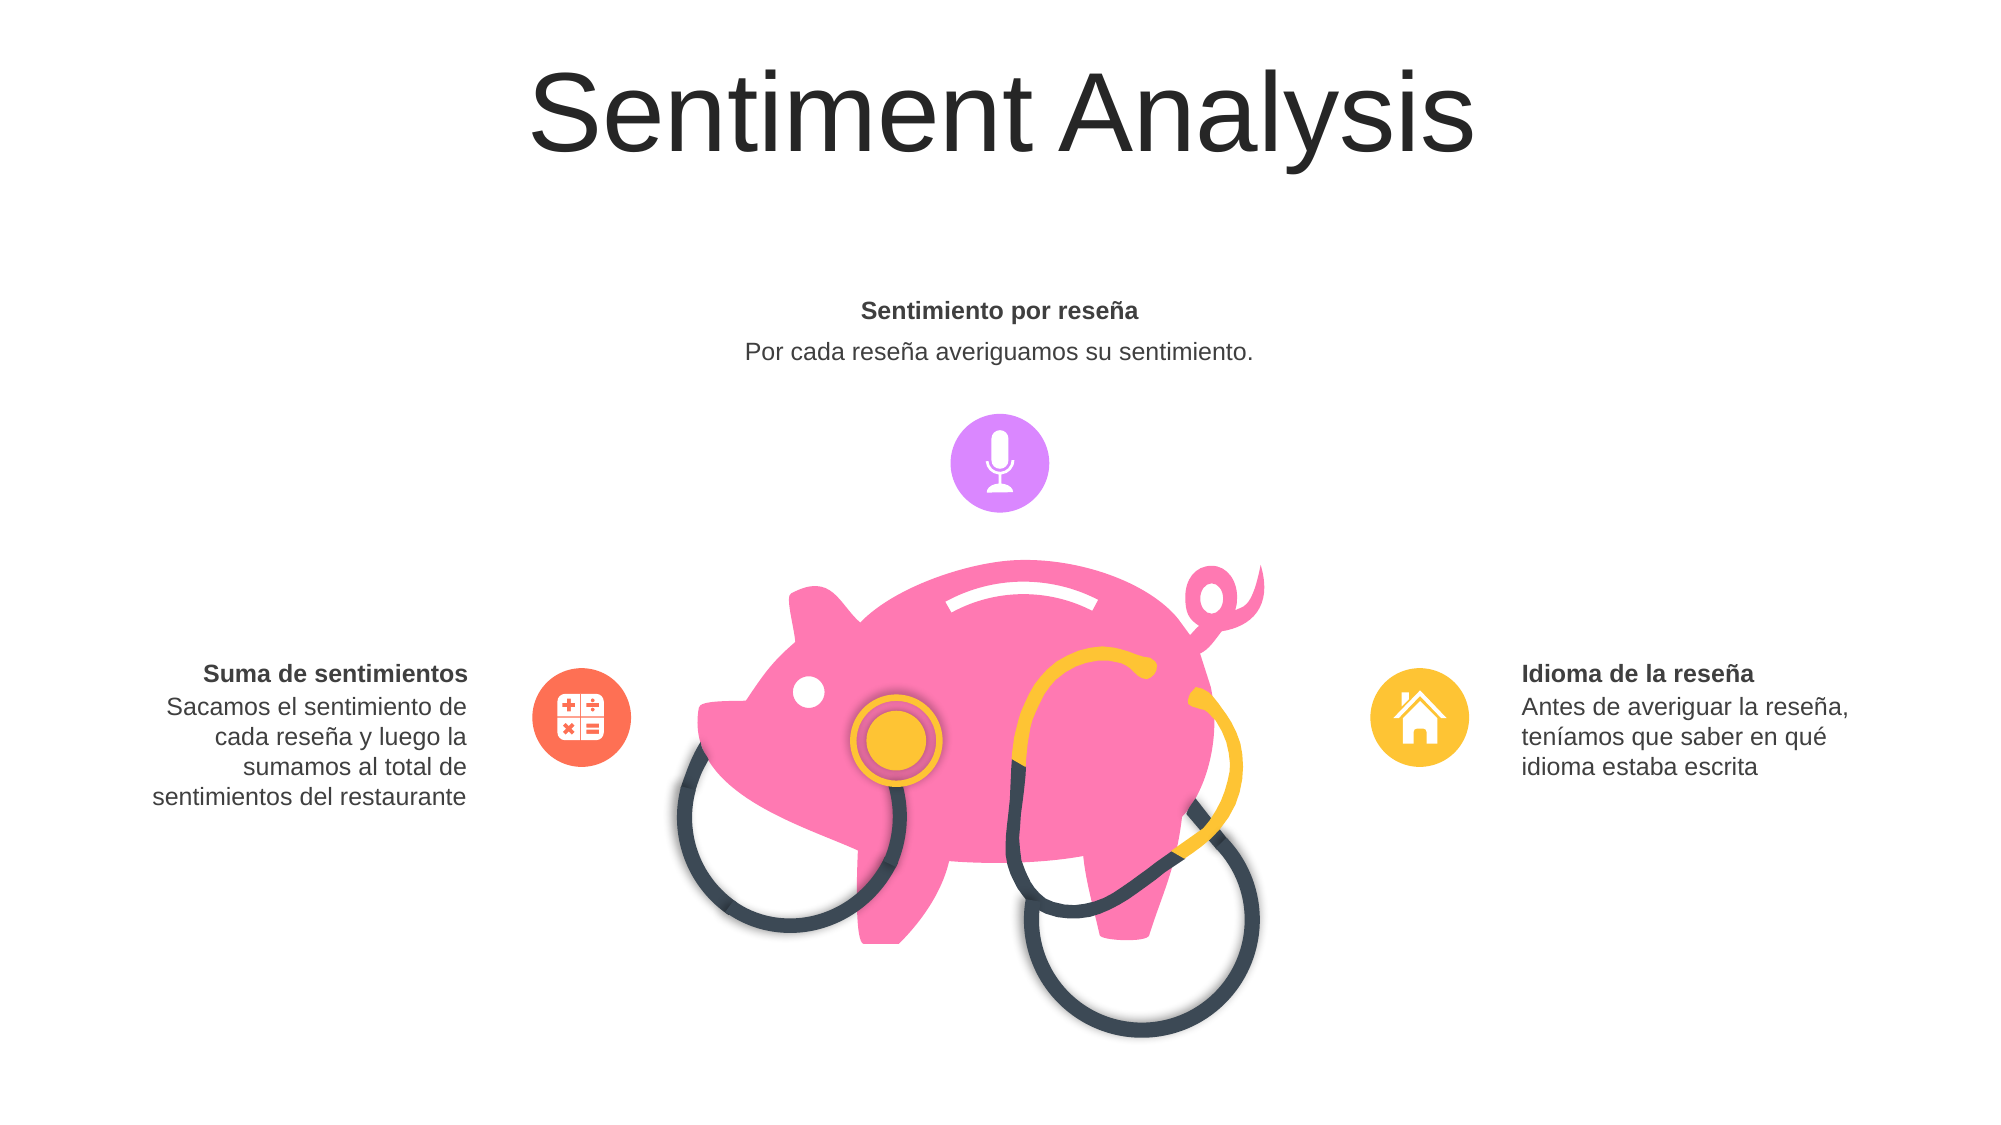

Sentiment Analysis
Sentimiento por reseña
Por cada reseña averiguamos su sentimiento.

Suma de sentimientos
Sacamos el sentimiento de cada reseña y luego la sumamos al total de sentimientos del restaurante
Idioma de la reseña
Antes de averiguar la reseña, teníamos que saber en qué idioma estaba escrita